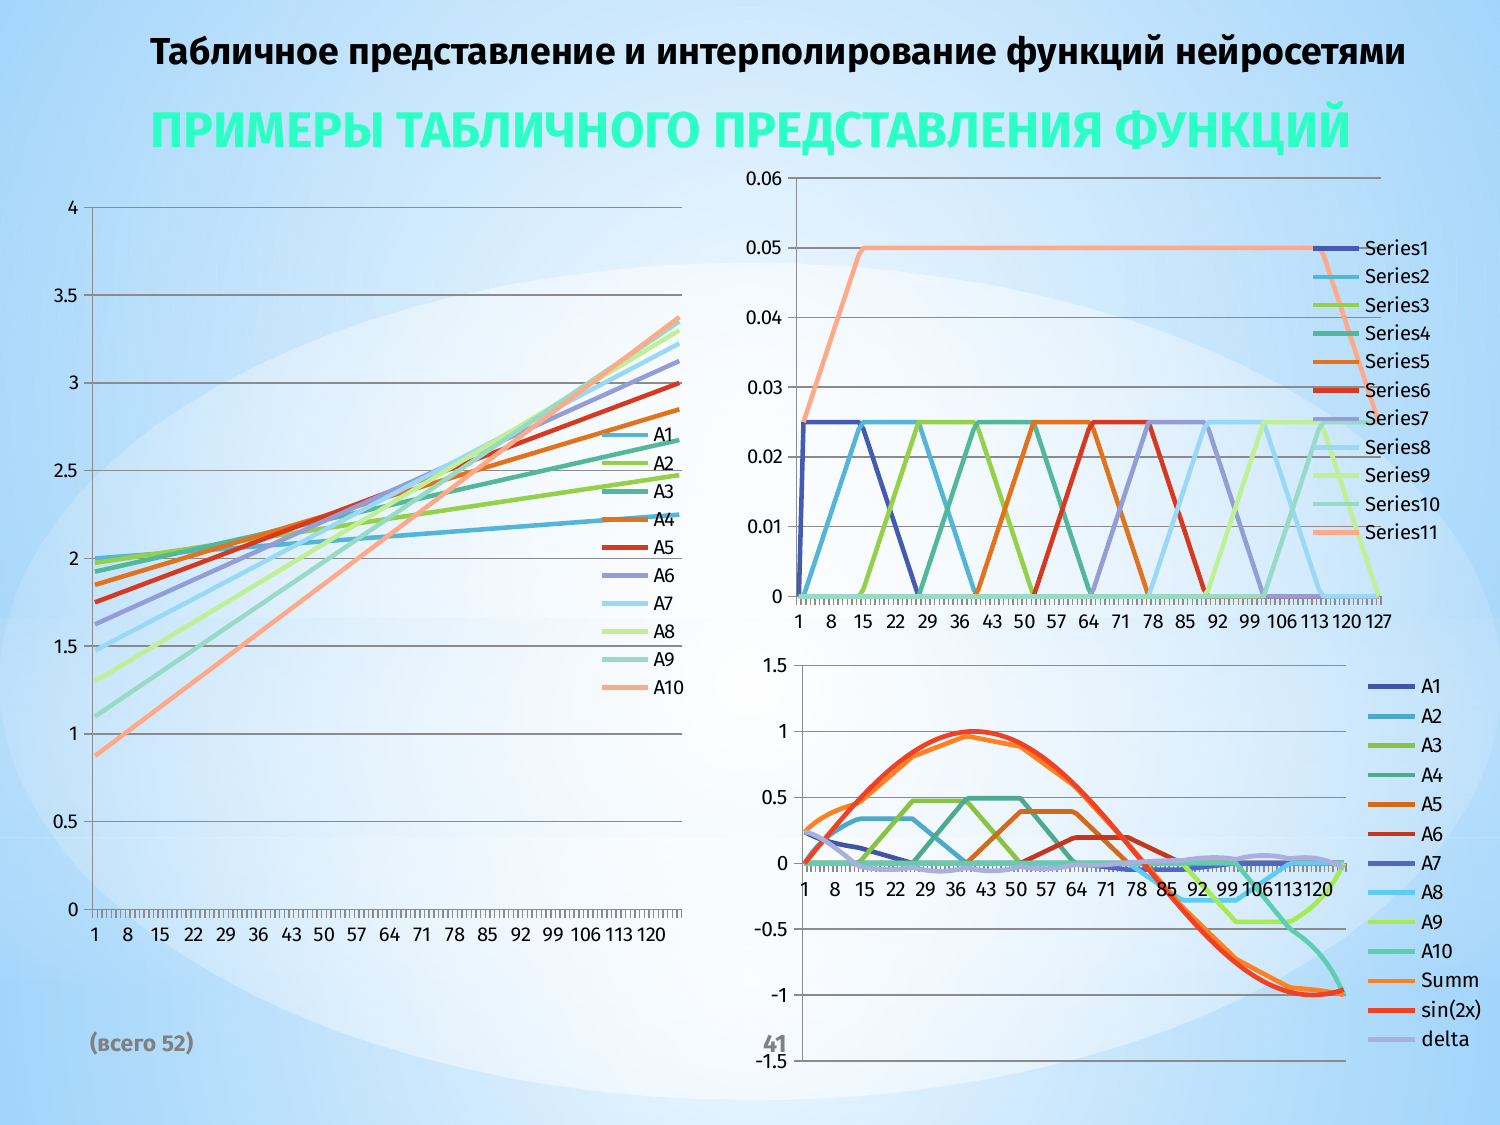

# Табличное представление и интерполирование функций нейросетями
Примеры табличного представления функций

### Chart

| Category |  |  |  |  |  |  |  |  |  |  |  |
|---|---|---|---|---|---|---|---|---|---|---|---|

### Chart

| Category | А1 | А2 | А3 | А4 | А5 | А6 | А7 | А8 | А9 | А10 |
|---|---|---|---|---|---|---|---|---|---|---|

### Chart

| Category | А1 | А2 | А3 | А4 | А5 | А6 | А7 | А8 | А9 | А10 | Summ | sin(2x) | delta |
|---|---|---|---|---|---|---|---|---|---|---|---|---|---|
(всего 52)
41